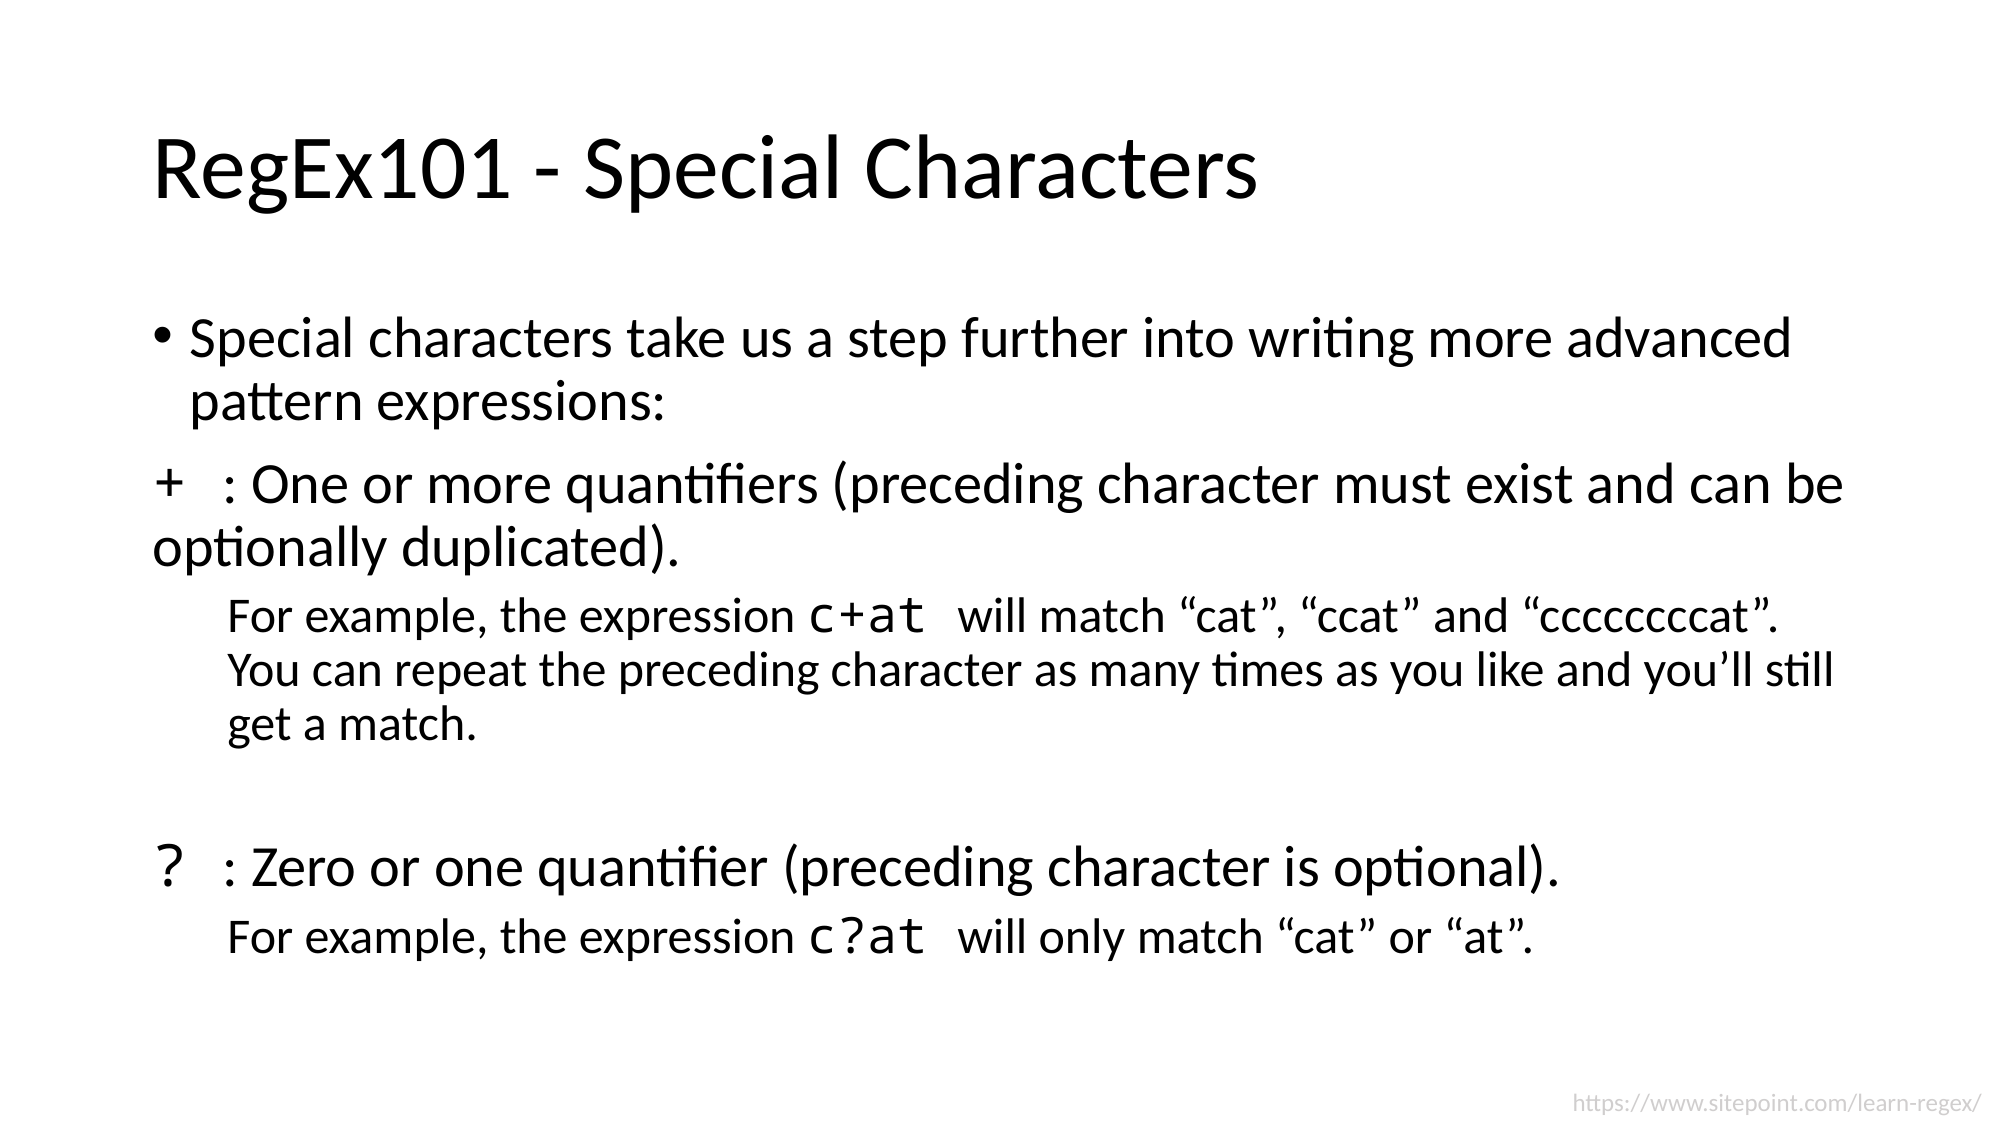

# RegEx101 - Special Characters
Special characters take us a step further into writing more advanced pattern expressions:
+ : One or more quantifiers (preceding character must exist and can be optionally duplicated).
For example, the expression c+at will match “cat”, “ccat” and “ccccccccat”. You can repeat the preceding character as many times as you like and you’ll still get a match.

? : Zero or one quantifier (preceding character is optional).
For example, the expression c?at will only match “cat” or “at”.
https://www.sitepoint.com/learn-regex/